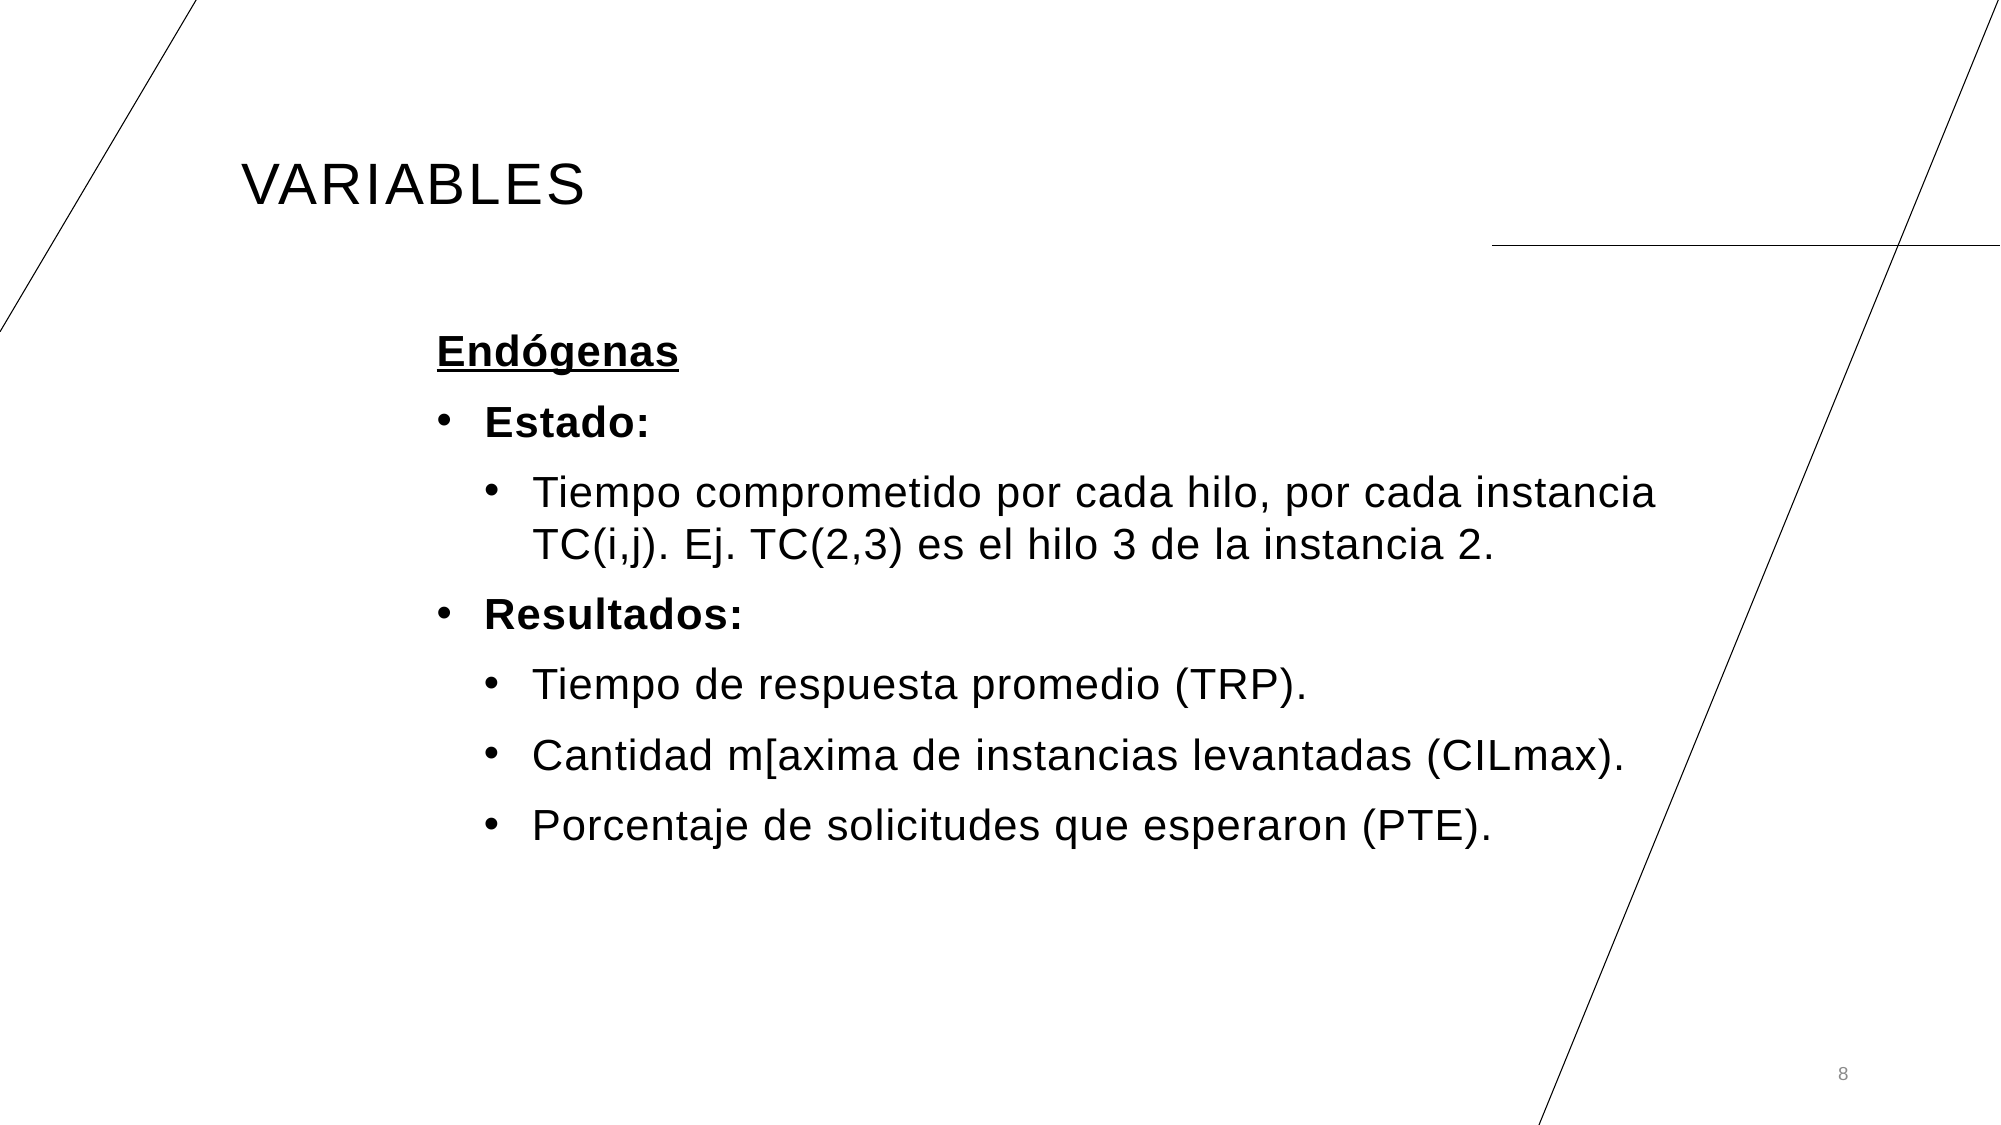

# vARIABLES
Endógenas
Estado:
Tiempo comprometido por cada hilo, por cada instancia TC(i,j). Ej. TC(2,3) es el hilo 3 de la instancia 2.
Resultados:
Tiempo de respuesta promedio (TRP).
Cantidad m[axima de instancias levantadas (CILmax).
Porcentaje de solicitudes que esperaron (PTE).
8